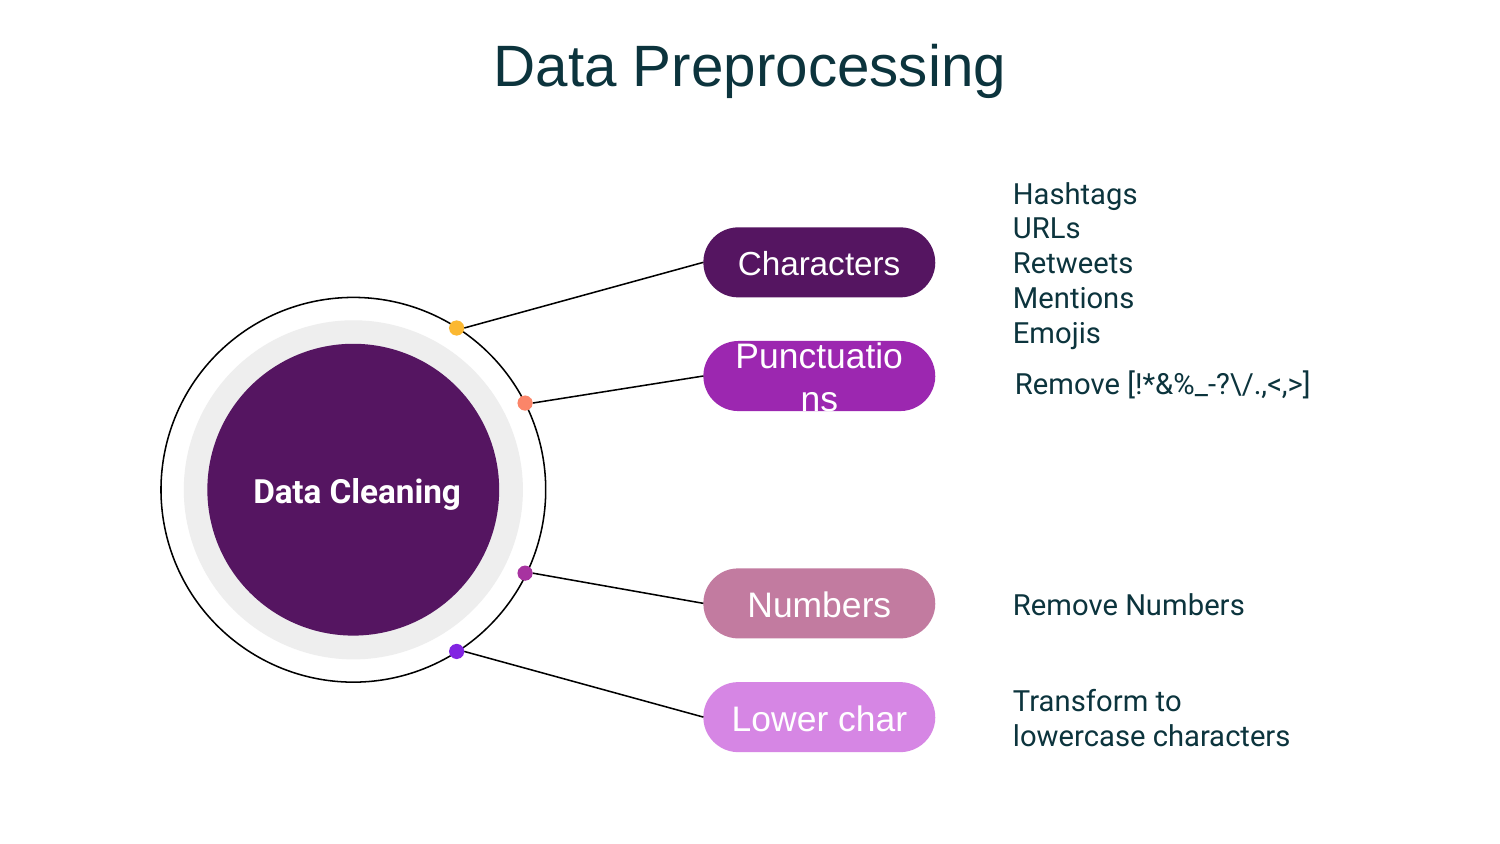

# Data Preprocessing
Hashtags
URLs
Retweets
Mentions
Emojis
Characters

Punctuations

Remove [!*&%_-?\/.,<,>]

Data Cleaning
Remove Numbers

Numbers

Transform to
lowercase characters
Lower char